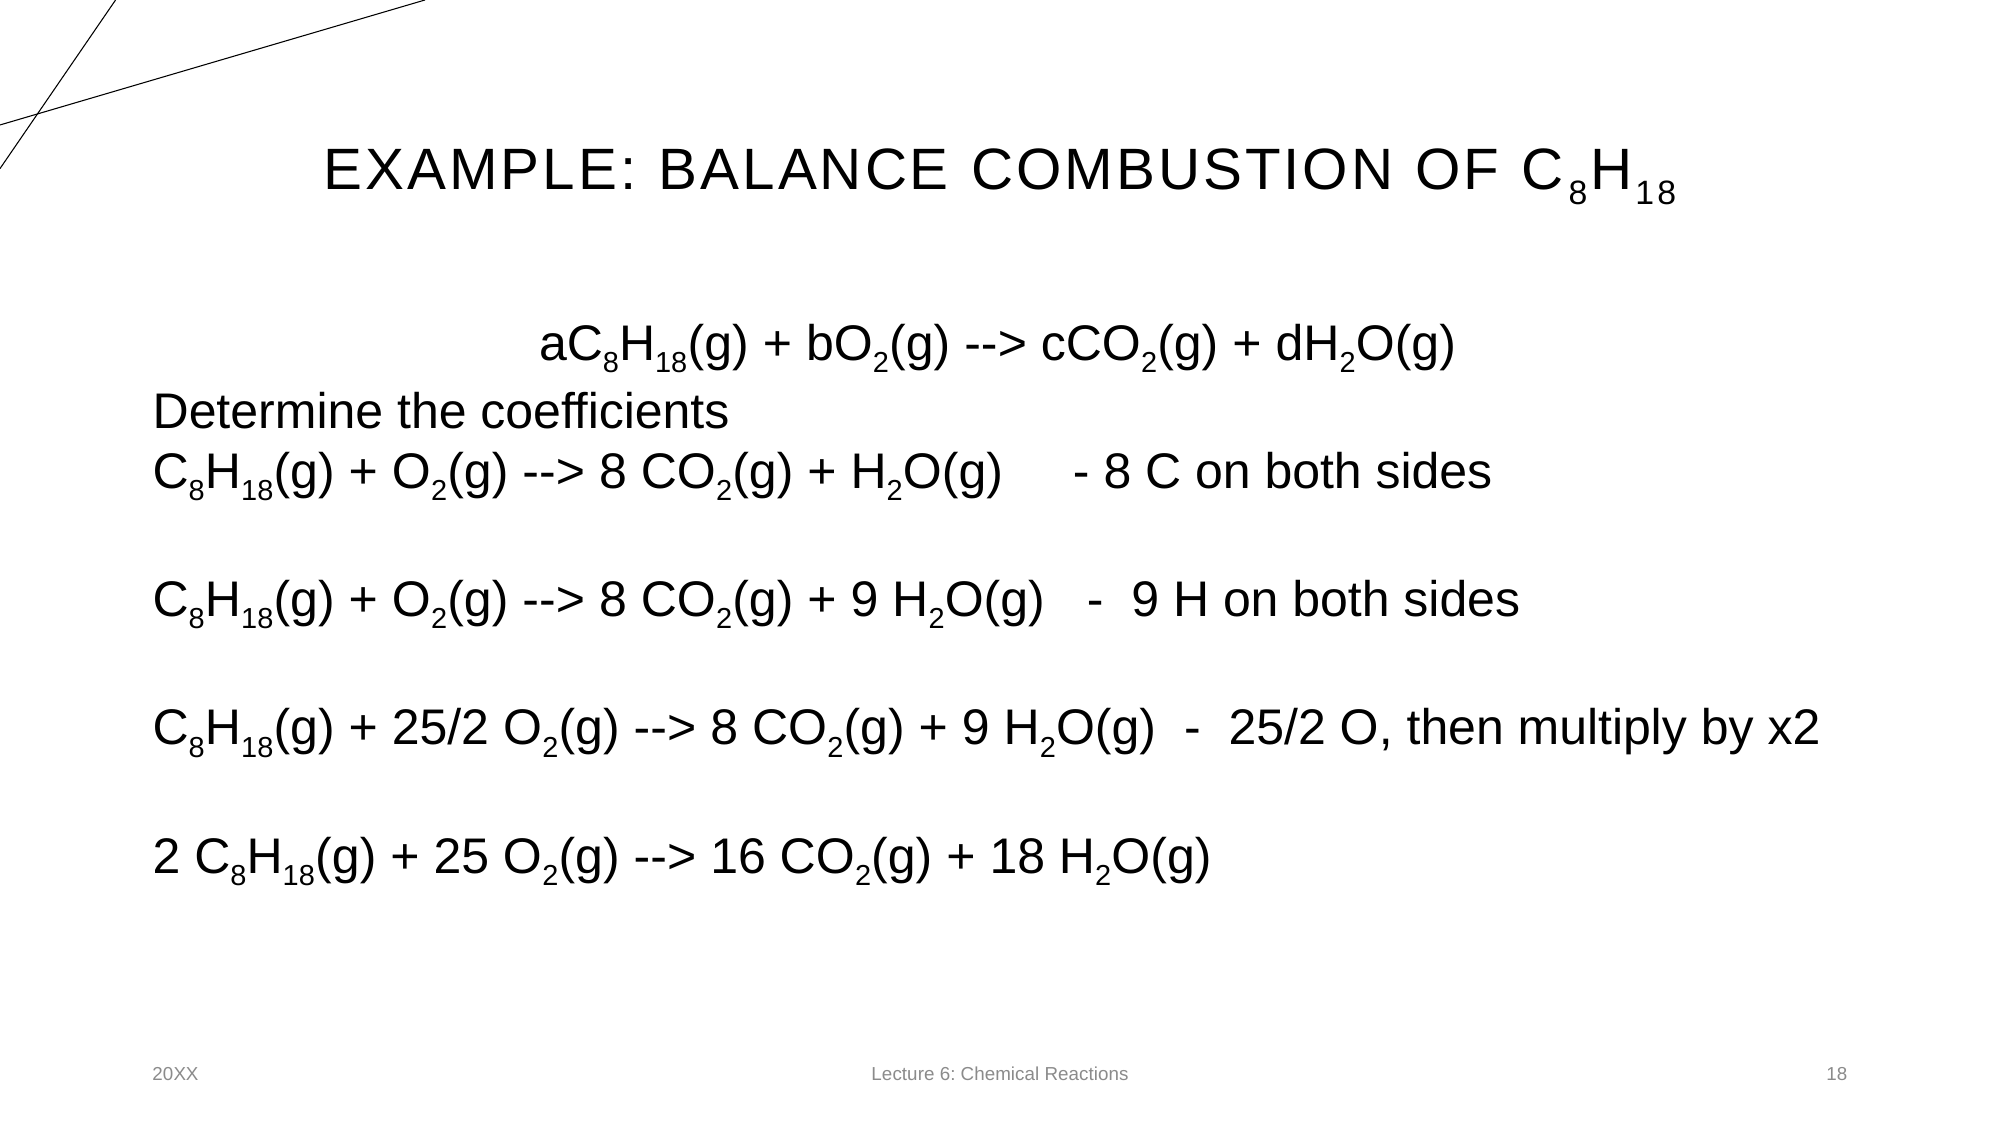

# Example: balance combustion of C8h18
aC8H18(g) + bO2(g) --> cCO2(g) + dH2O(g)
Determine the coefficients
C8H18(g) + O2(g) --> 8 CO2(g) + H2O(g)     - 8 C on both sides

C8H18(g) + O2(g) --> 8 CO2(g) + 9 H2O(g)   -  9 H on both sides

C8H18(g) + 25/2 O2(g) --> 8 CO2(g) + 9 H2O(g)  -  25/2 O, then multiply by x2

2 C8H18(g) + 25 O2(g) --> 16 CO2(g) + 18 H2O(g)

20XX
Lecture 6: Chemical Reactions​
18